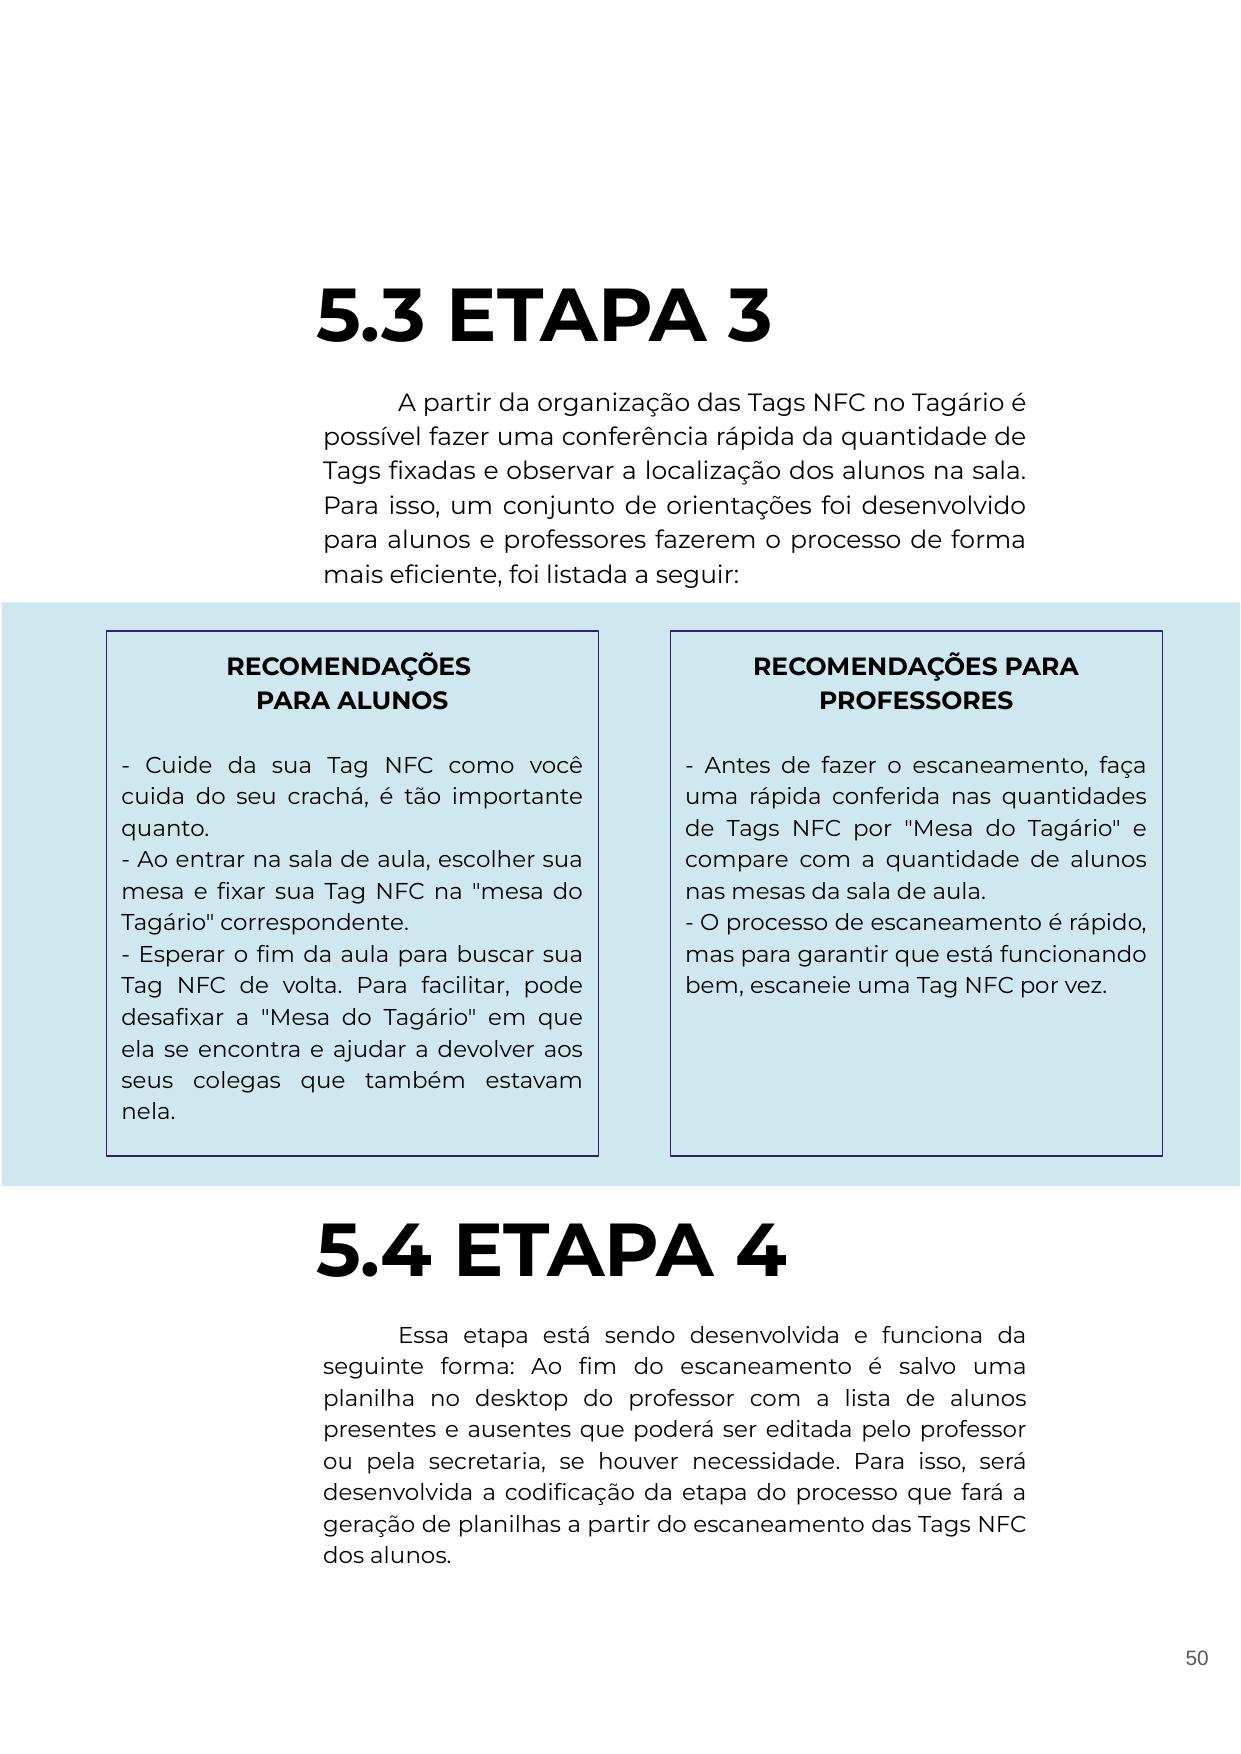

5.3 ETAPA 3
A partir da organização das Tags NFC no Tagário é possível fazer uma conferência rápida da quantidade de Tags fixadas e observar a localização dos alunos na sala. Para isso, um conjunto de orientações foi desenvolvido para alunos e professores fazerem o processo de forma mais eficiente, foi listada a seguir:

RECOMENDAÇÕES
PARA ALUNOS

- Cuide da sua Tag NFC como você cuida do seu crachá, é tão importante quanto.
- Ao entrar na sala de aula, escolher sua mesa e fixar sua Tag NFC na "mesa do Tagário" correspondente.
- Esperar o fim da aula para buscar sua Tag NFC de volta. Para facilitar, pode desafixar a "Mesa do Tagário" em que ela se encontra e ajudar a devolver aos seus colegas que também estavam nela.
RECOMENDAÇÕES PARA PROFESSORES

- Antes de fazer o escaneamento, faça uma rápida conferida nas quantidades de Tags NFC por "Mesa do Tagário" e compare com a quantidade de alunos nas mesas da sala de aula.
- O processo de escaneamento é rápido, mas para garantir que está funcionando bem, escaneie uma Tag NFC por vez.
5.4 ETAPA 4
Essa etapa está sendo desenvolvida e funciona da seguinte forma: Ao fim do escaneamento é salvo uma planilha no desktop do professor com a lista de alunos presentes e ausentes que poderá ser editada pelo professor ou pela secretaria, se houver necessidade. Para isso, será desenvolvida a codificação da etapa do processo que fará a geração de planilhas a partir do escaneamento das Tags NFC dos alunos.

50